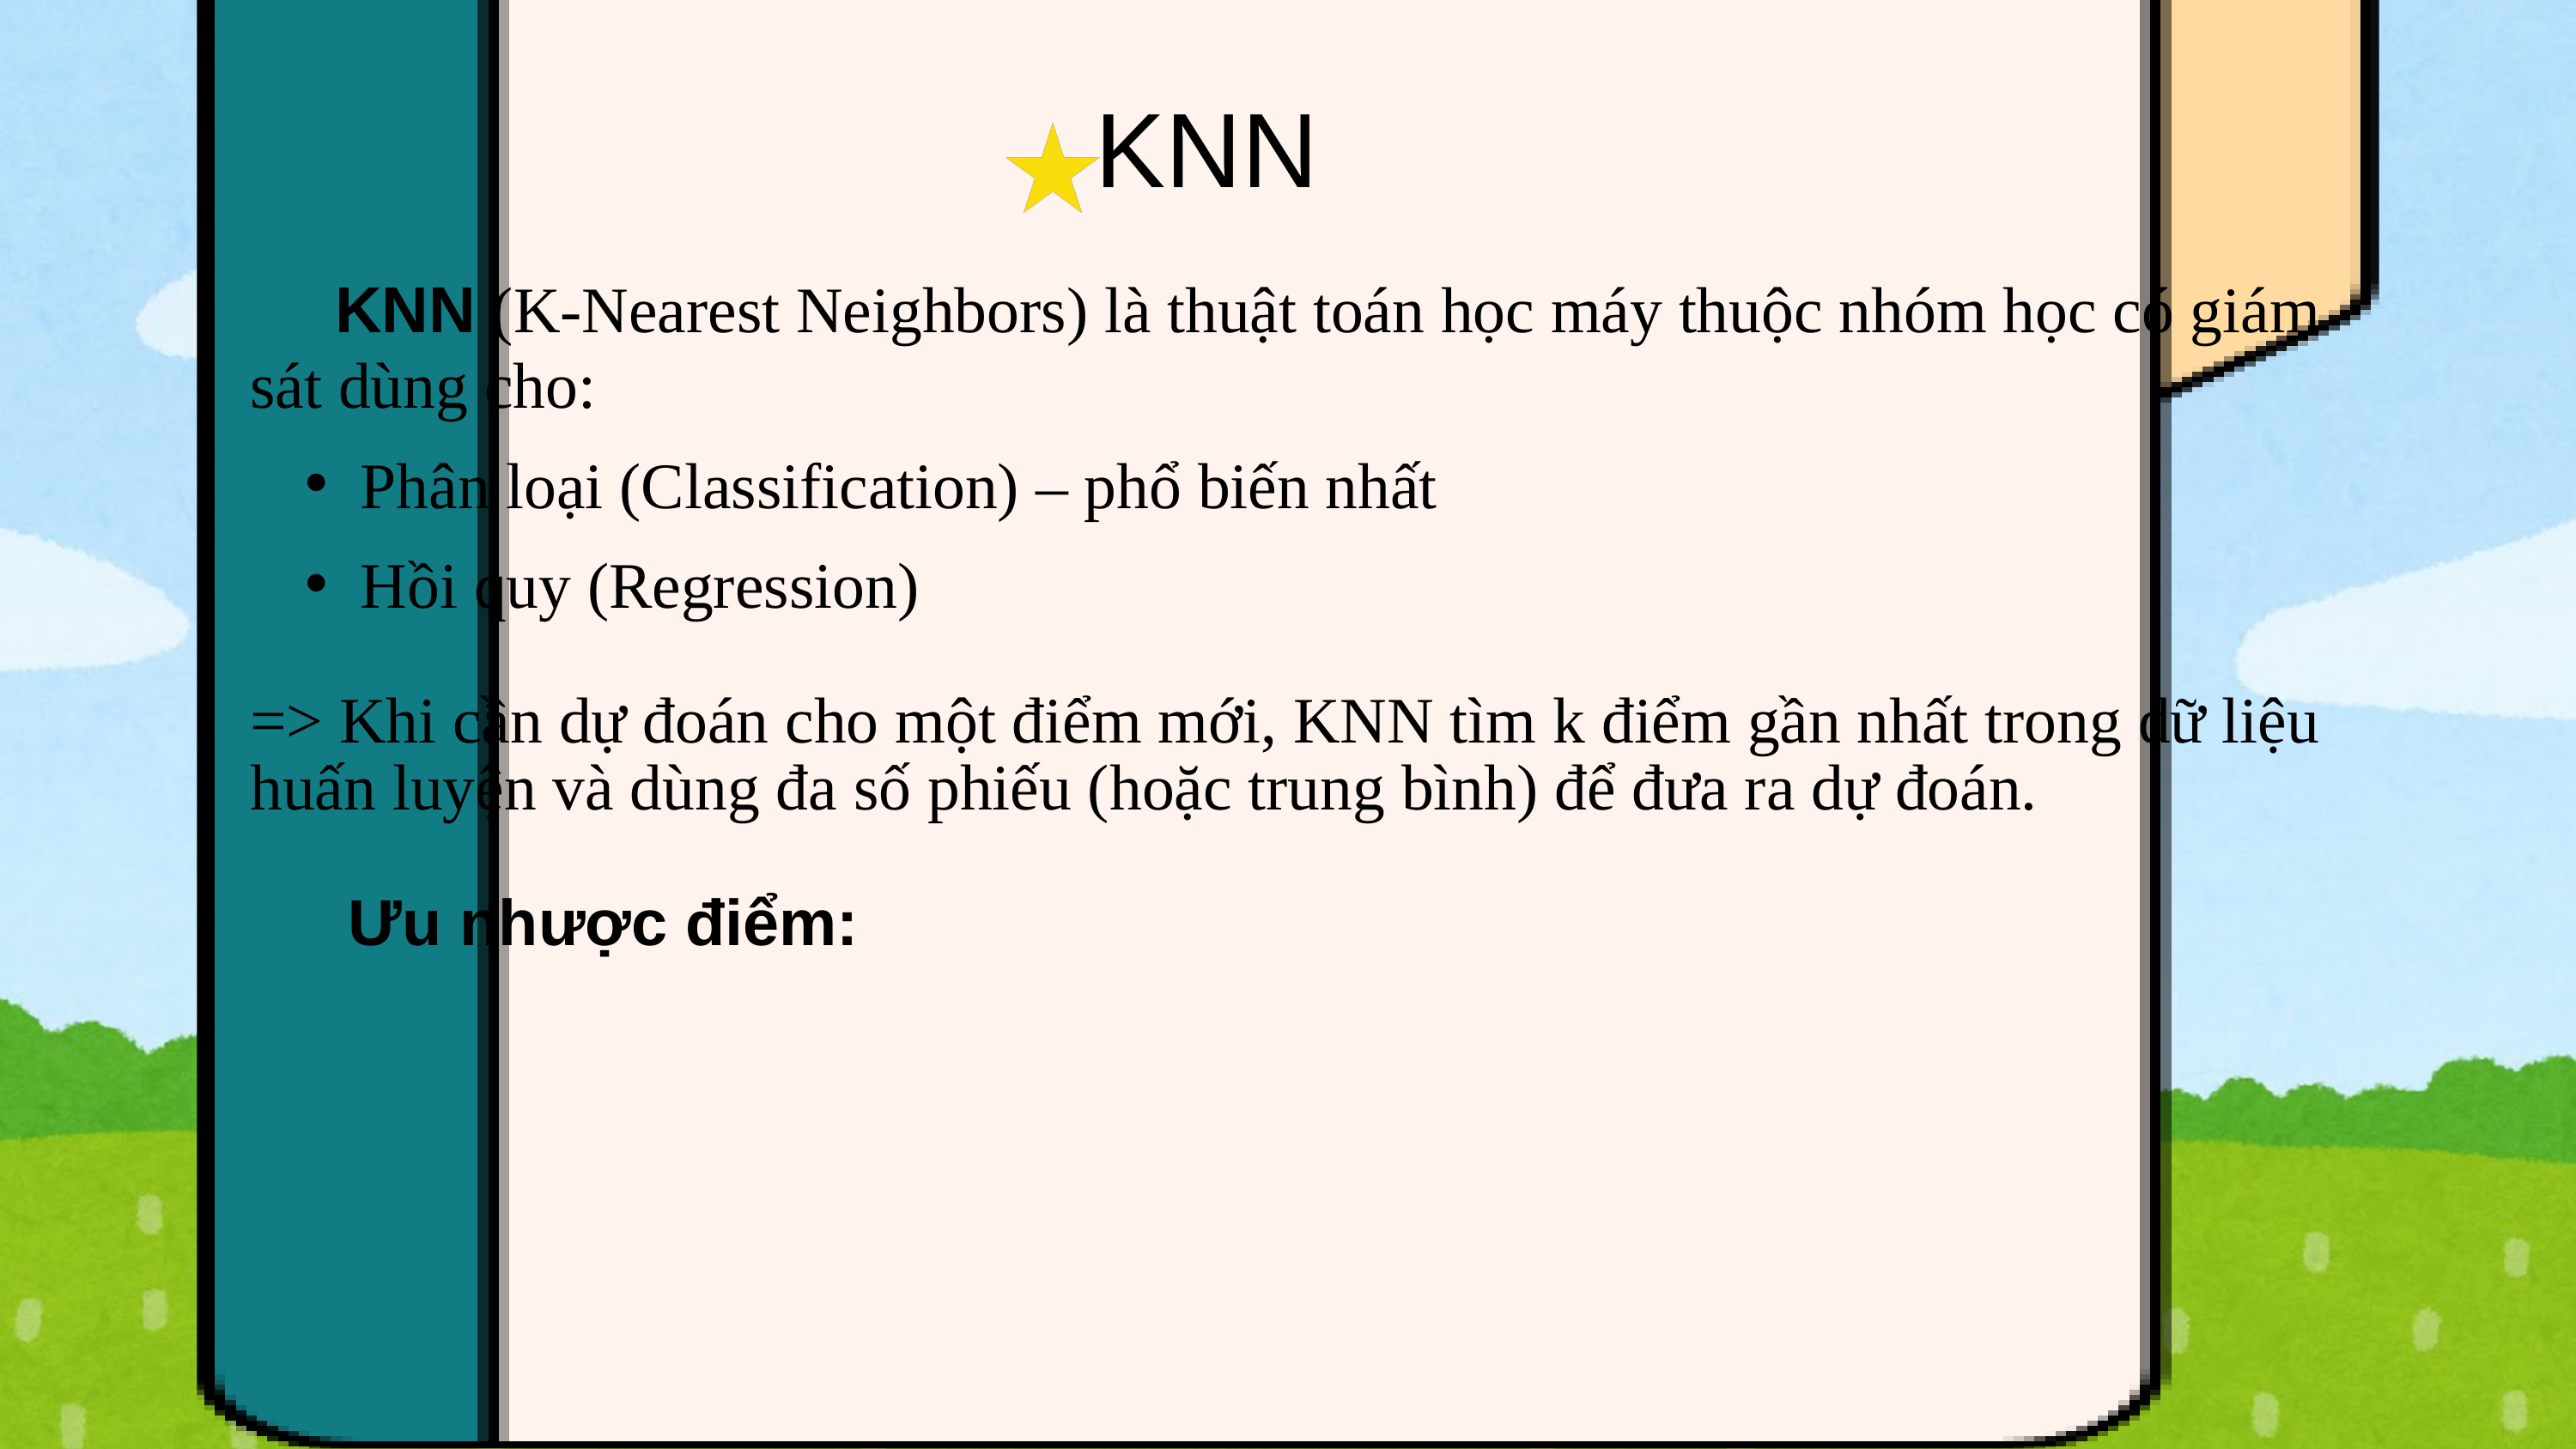

KNN

     KNN (K-Nearest Neighbors) là thuật toán học máy thuộc nhóm học có giám sát dùng cho:
Phân loại (Classification) – phổ biến nhất
Hồi quy (Regression)

=> Khi cần dự đoán cho một điểm mới, KNN tìm k điểm gần nhất trong dữ liệu huấn luyện và dùng đa số phiếu (hoặc trung bình) để đưa ra dự đoán.

      Ưu nhược điểm: